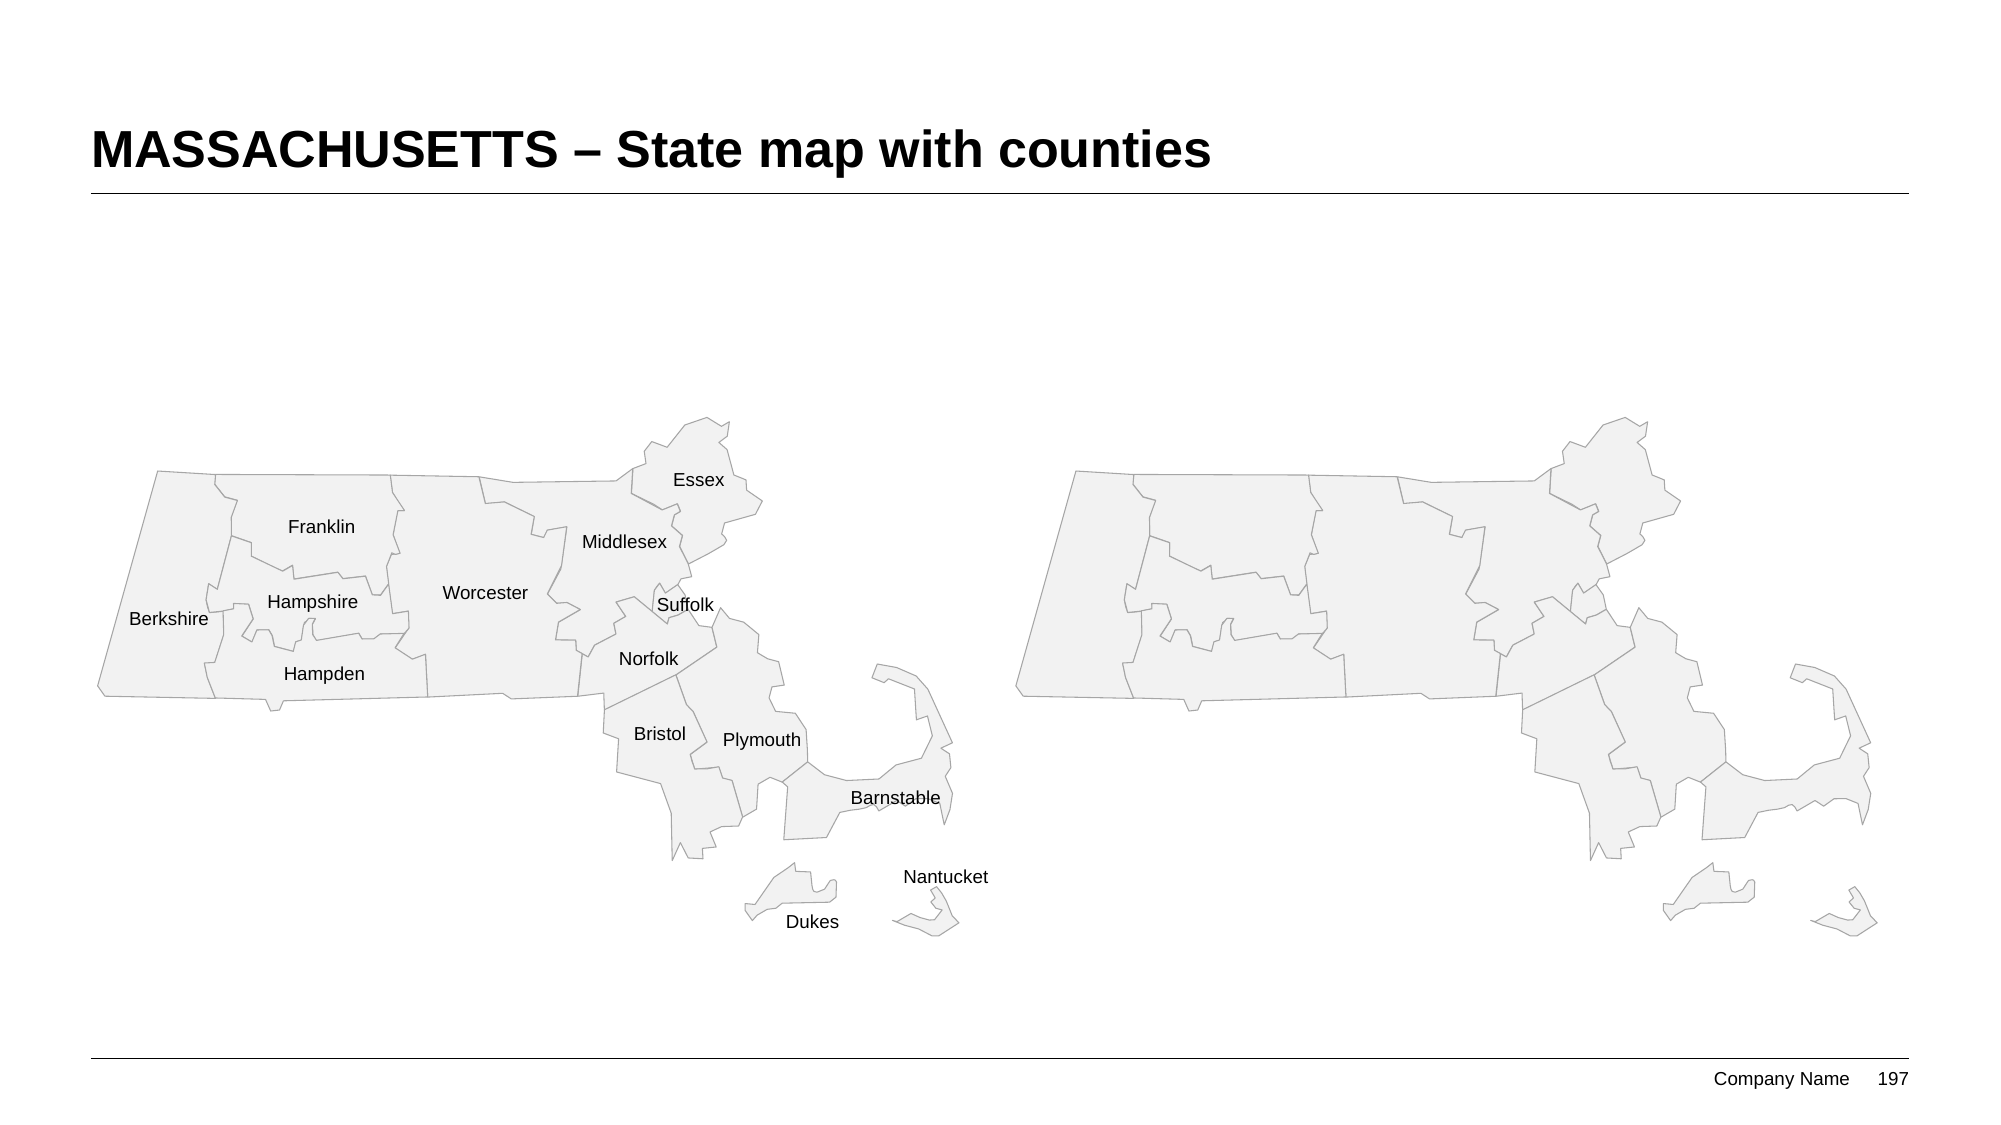

# MASSACHUSETTS – State map with counties

Essex
Franklin
Middlesex
Worcester
Hampshire
Suffolk
Berkshire
Norfolk
Hampden
Bristol
Plymouth
Barnstable
Nantucket
Dukes